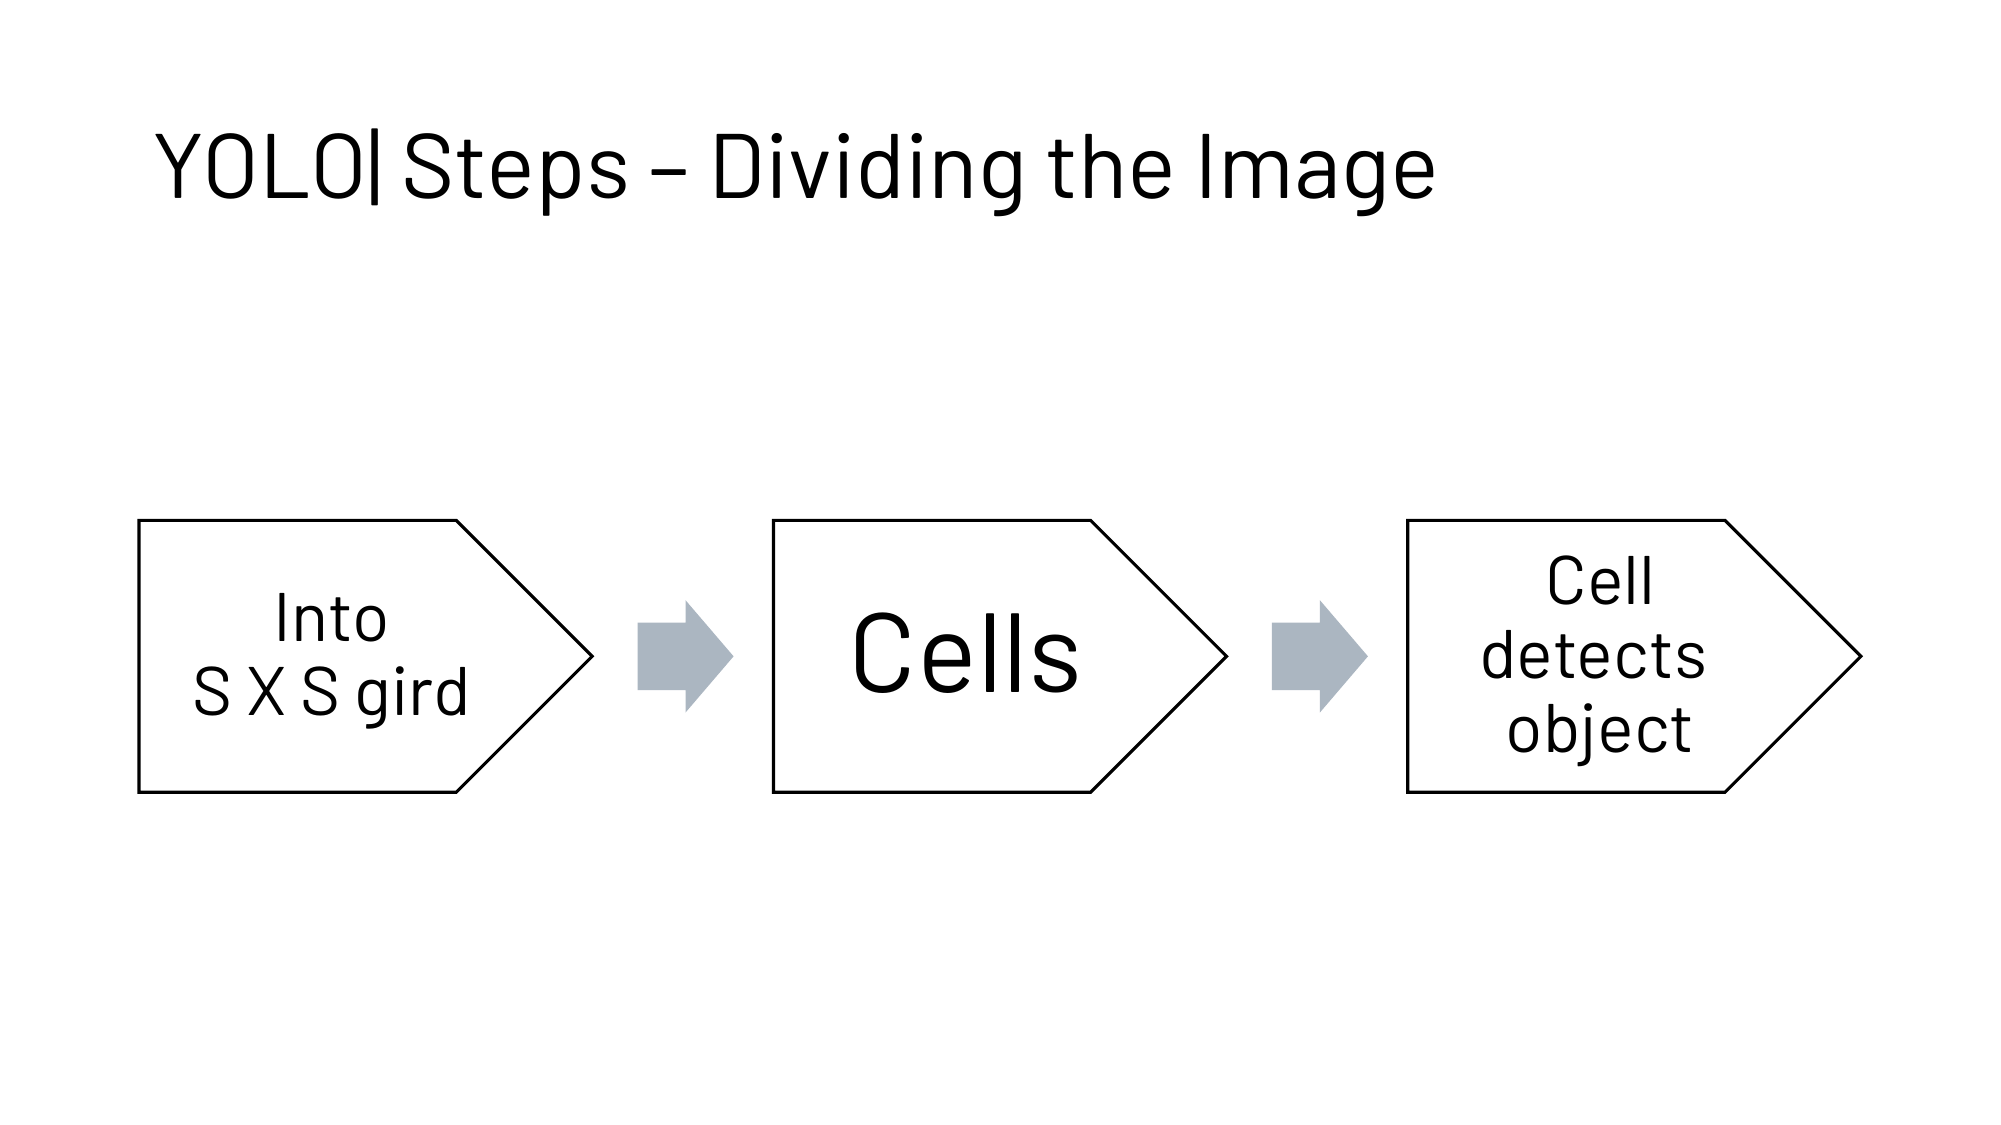

# YOLO| Steps – Dividing the Image
Into
S X S gird

Cells

Cell
detects
object